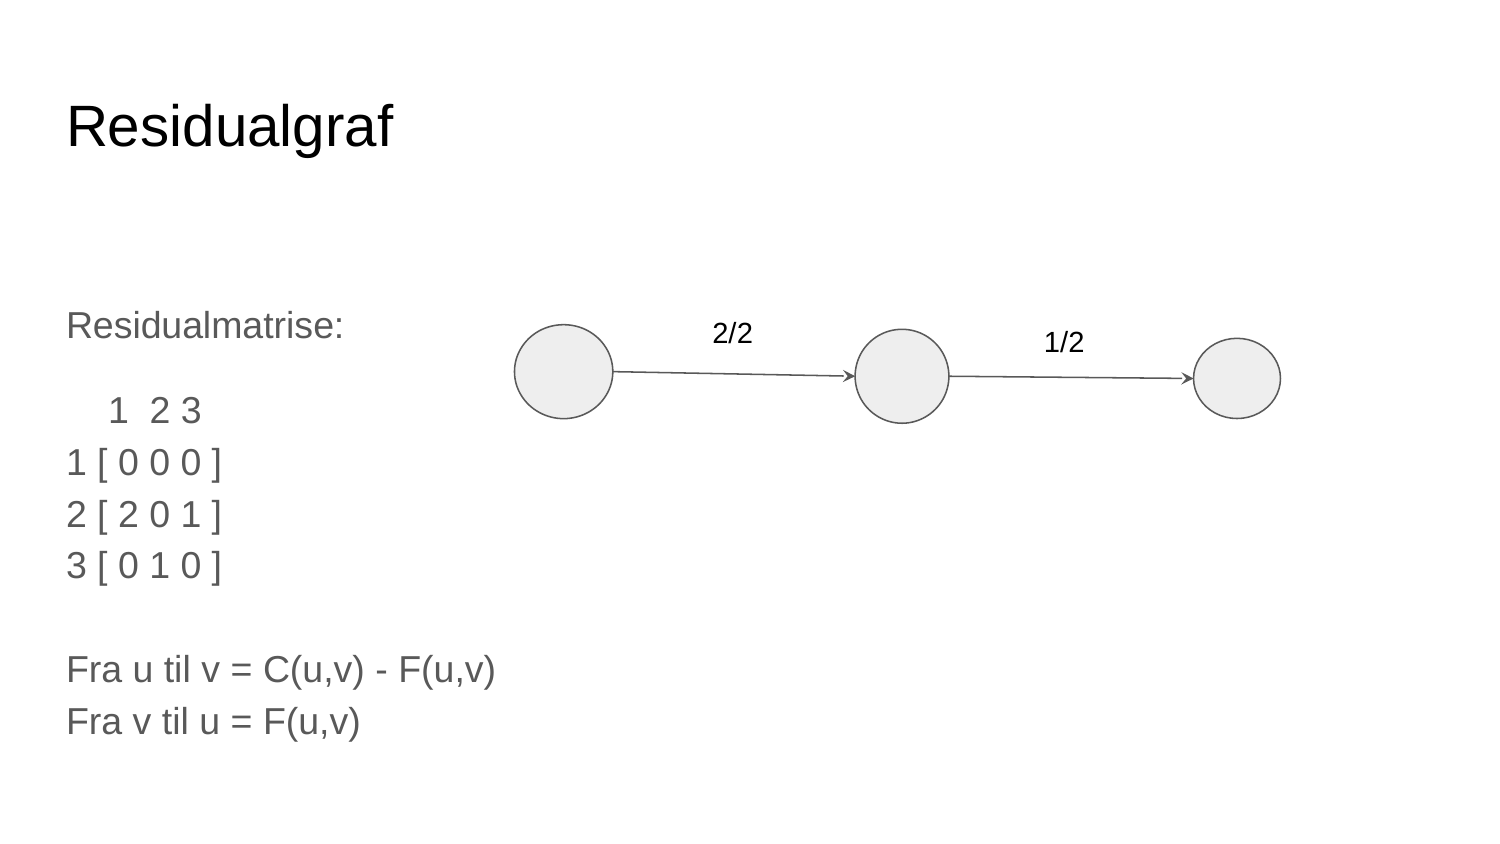

# Residualgraf

Residualmatrise:
    1  2 3
1 [ 0 0 0 ]
2 [ 2 0 1 ]
3 [ 0 1 0 ]
Fra u til v = C(u,v) - F(u,v)
Fra v til u = F(u,v)

2/2
1/2